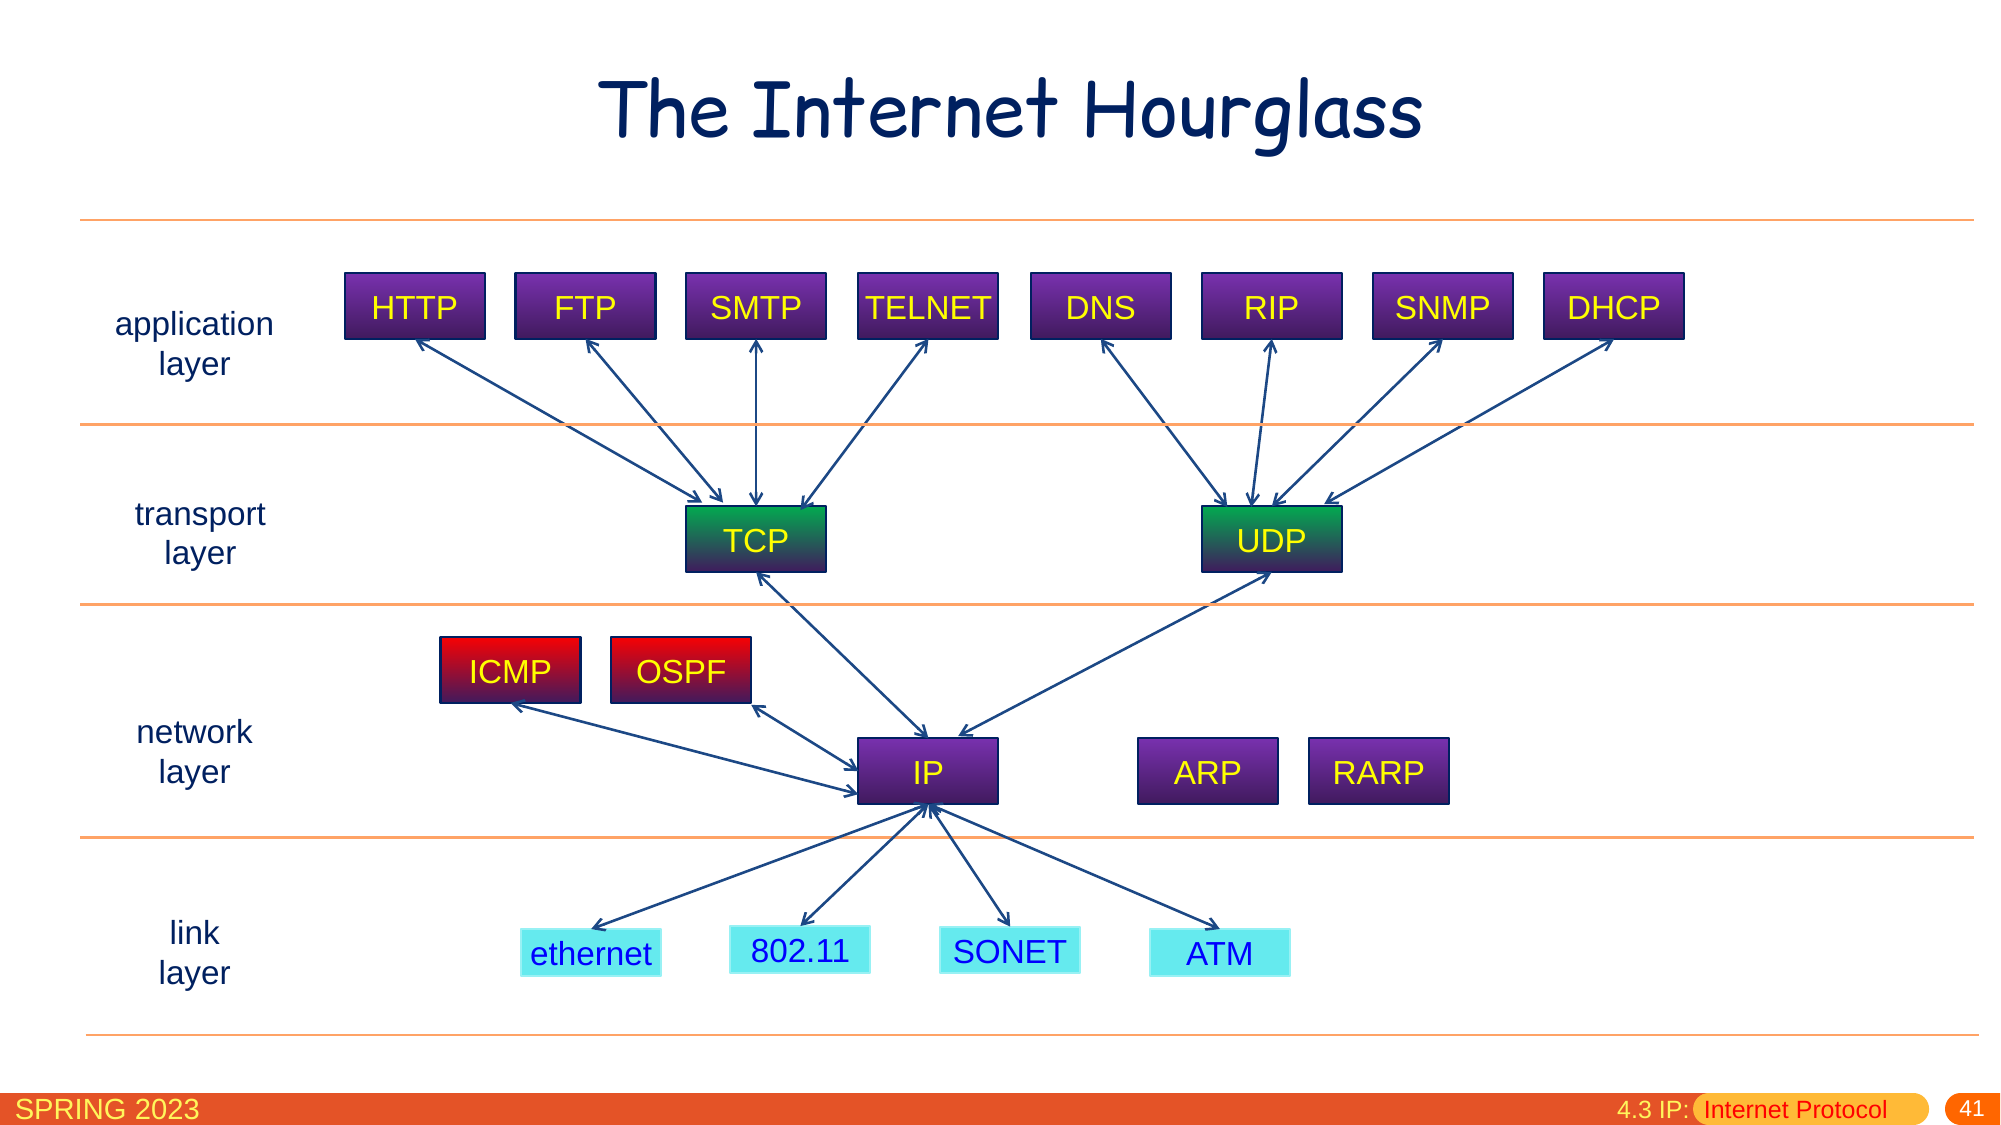

The Internet Hourglass
HTTP
FTP
SMTP
TELNET
DNS
RIP
SNMP
DHCP
application layer
transport
layer
TCP
UDP
ICMP
OSPF
network
layer
IP
ARP
RARP
link
layer
802.11
SONET
ethernet
ATM
4.3 IP:  Internet Protocol